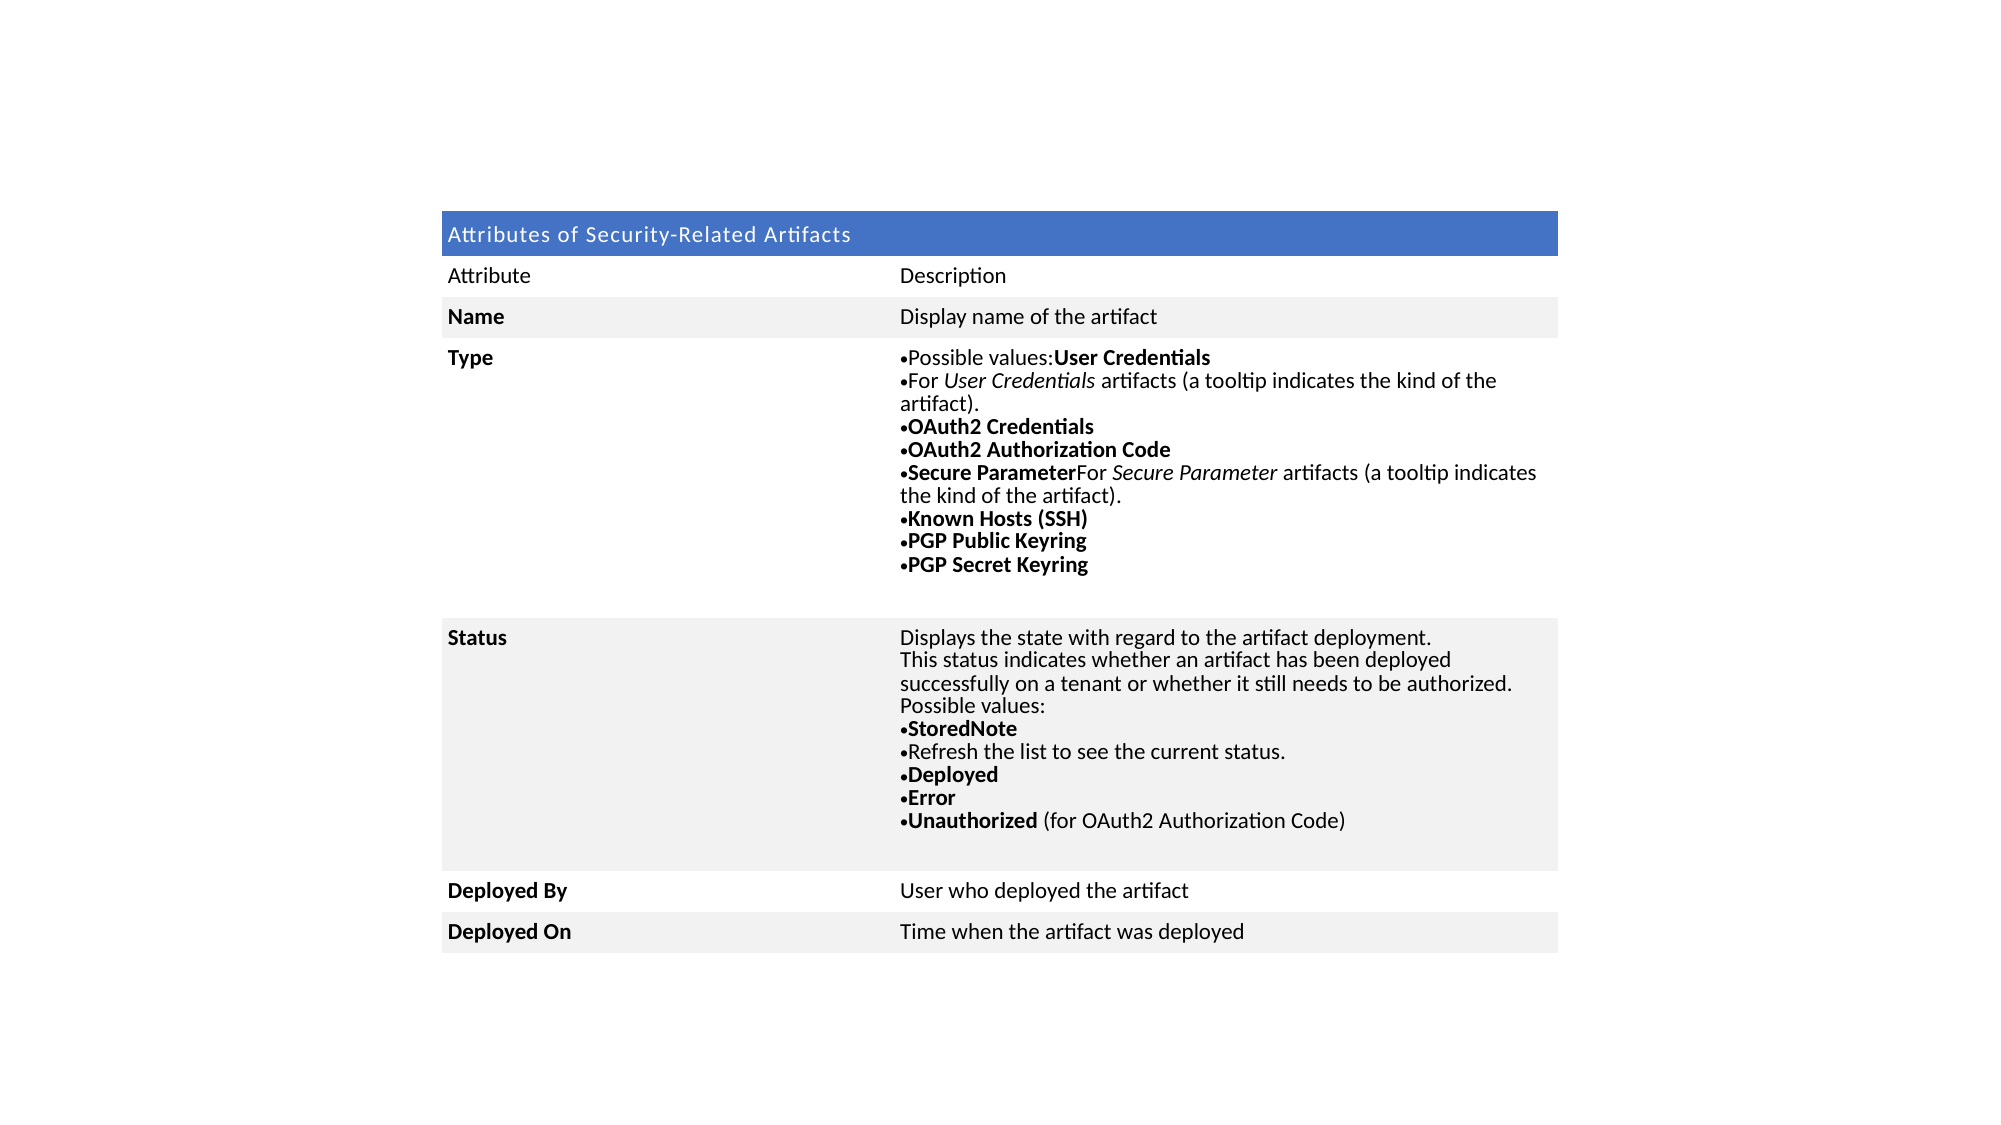

| Attributes of Security-Related Artifacts |  |
| --- | --- |
| Attribute | Description |
| Name | Display name of the artifact |
| Type | Possible values:User Credentials For User Credentials artifacts (a tooltip indicates the kind of the artifact). OAuth2 Credentials OAuth2 Authorization Code Secure ParameterFor Secure Parameter artifacts (a tooltip indicates the kind of the artifact). Known Hosts (SSH) PGP Public Keyring PGP Secret Keyring |
| Status | Displays the state with regard to the artifact deployment. This status indicates whether an artifact has been deployed successfully on a tenant or whether it still needs to be authorized. Possible values: StoredNote Refresh the list to see the current status. Deployed Error Unauthorized (for OAuth2 Authorization Code) |
| Deployed By | User who deployed the artifact |
| Deployed On | Time when the artifact was deployed |